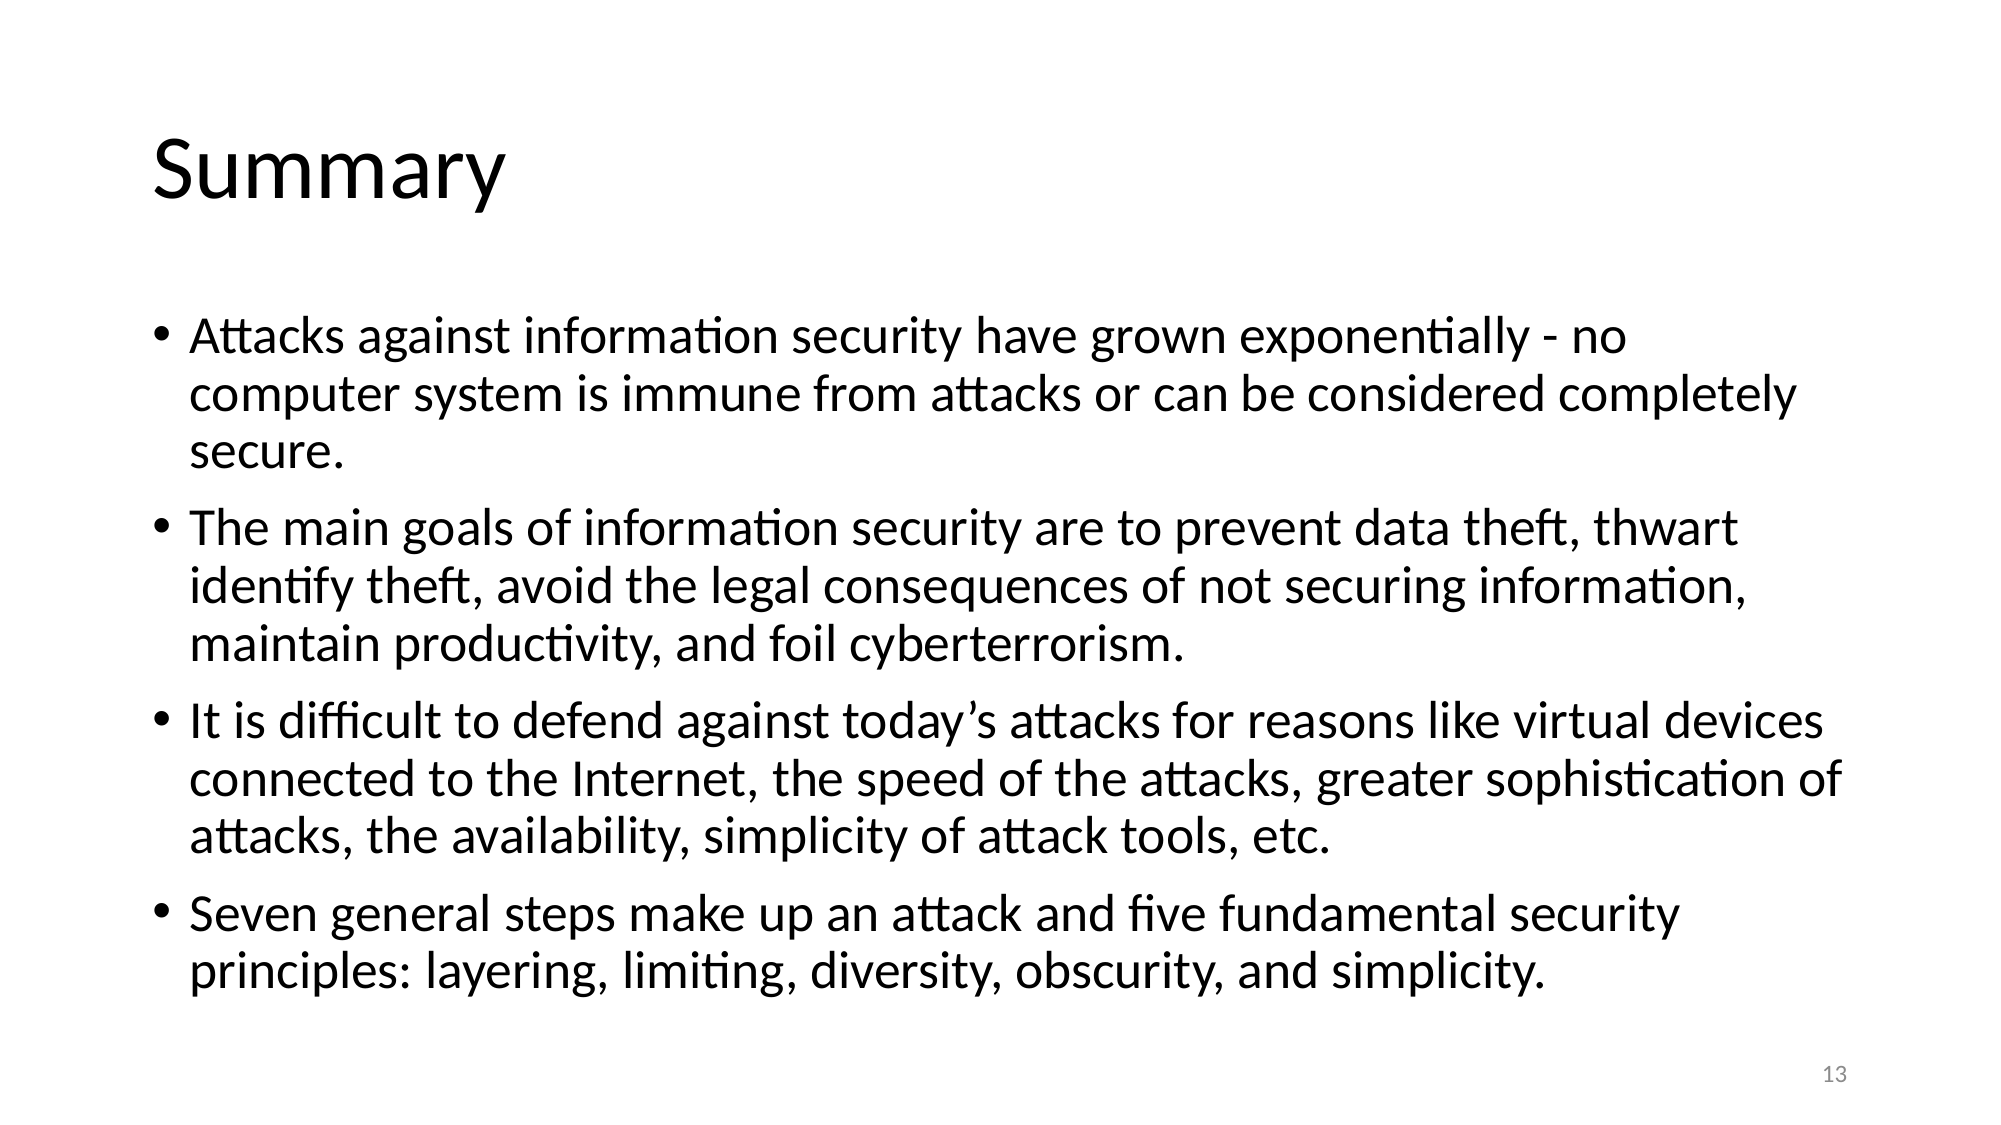

# Summary
Attacks against information security have grown exponentially - no computer system is immune from attacks or can be considered completely secure.
The main goals of information security are to prevent data theft, thwart identify theft, avoid the legal consequences of not securing information, maintain productivity, and foil cyberterrorism.
It is difficult to defend against today’s attacks for reasons like virtual devices connected to the Internet, the speed of the attacks, greater sophistication of attacks, the availability, simplicity of attack tools, etc.
Seven general steps make up an attack and five fundamental security principles: layering, limiting, diversity, obscurity, and simplicity.

13